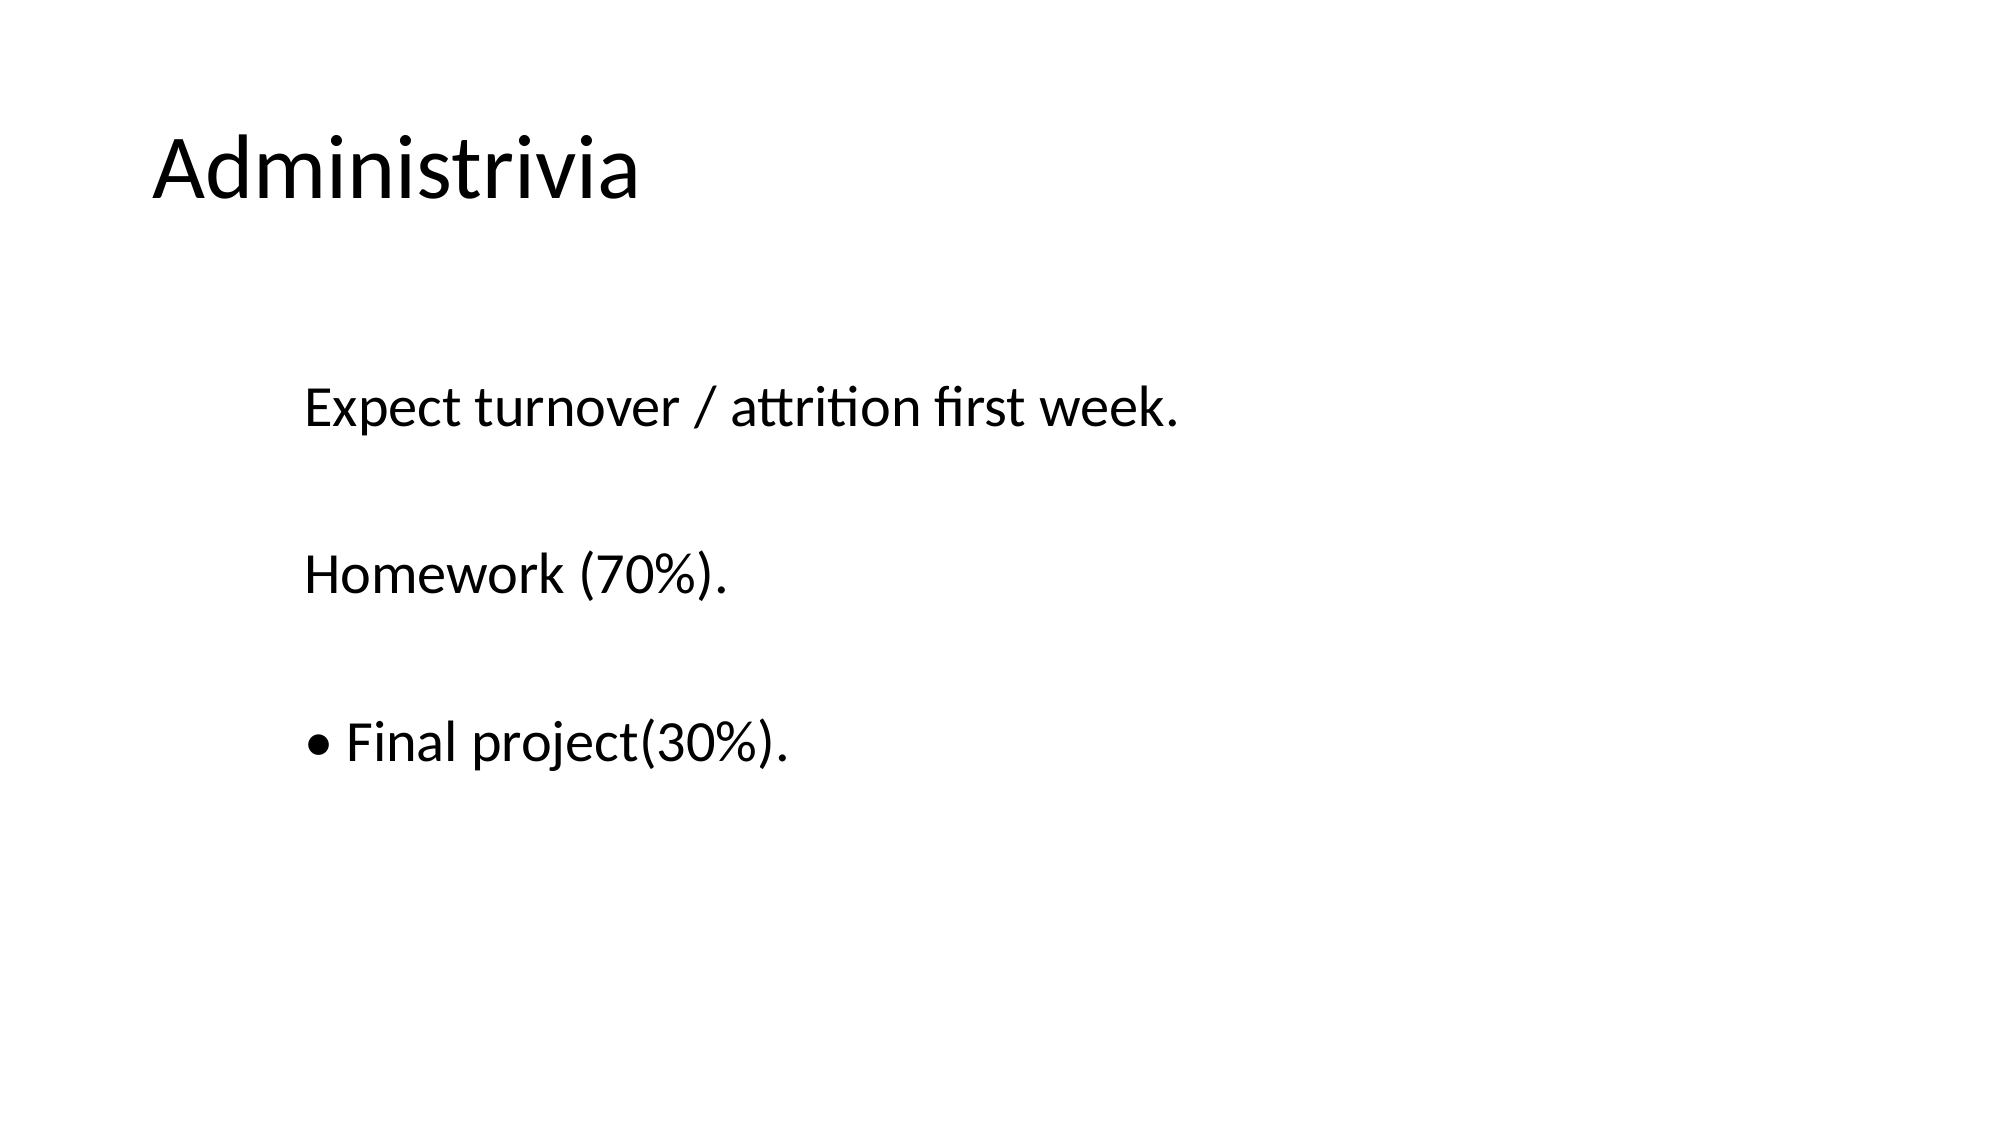

# Administrivia
Expect turnover / attrition first week.

Homework (70%).

• Final project(30%).